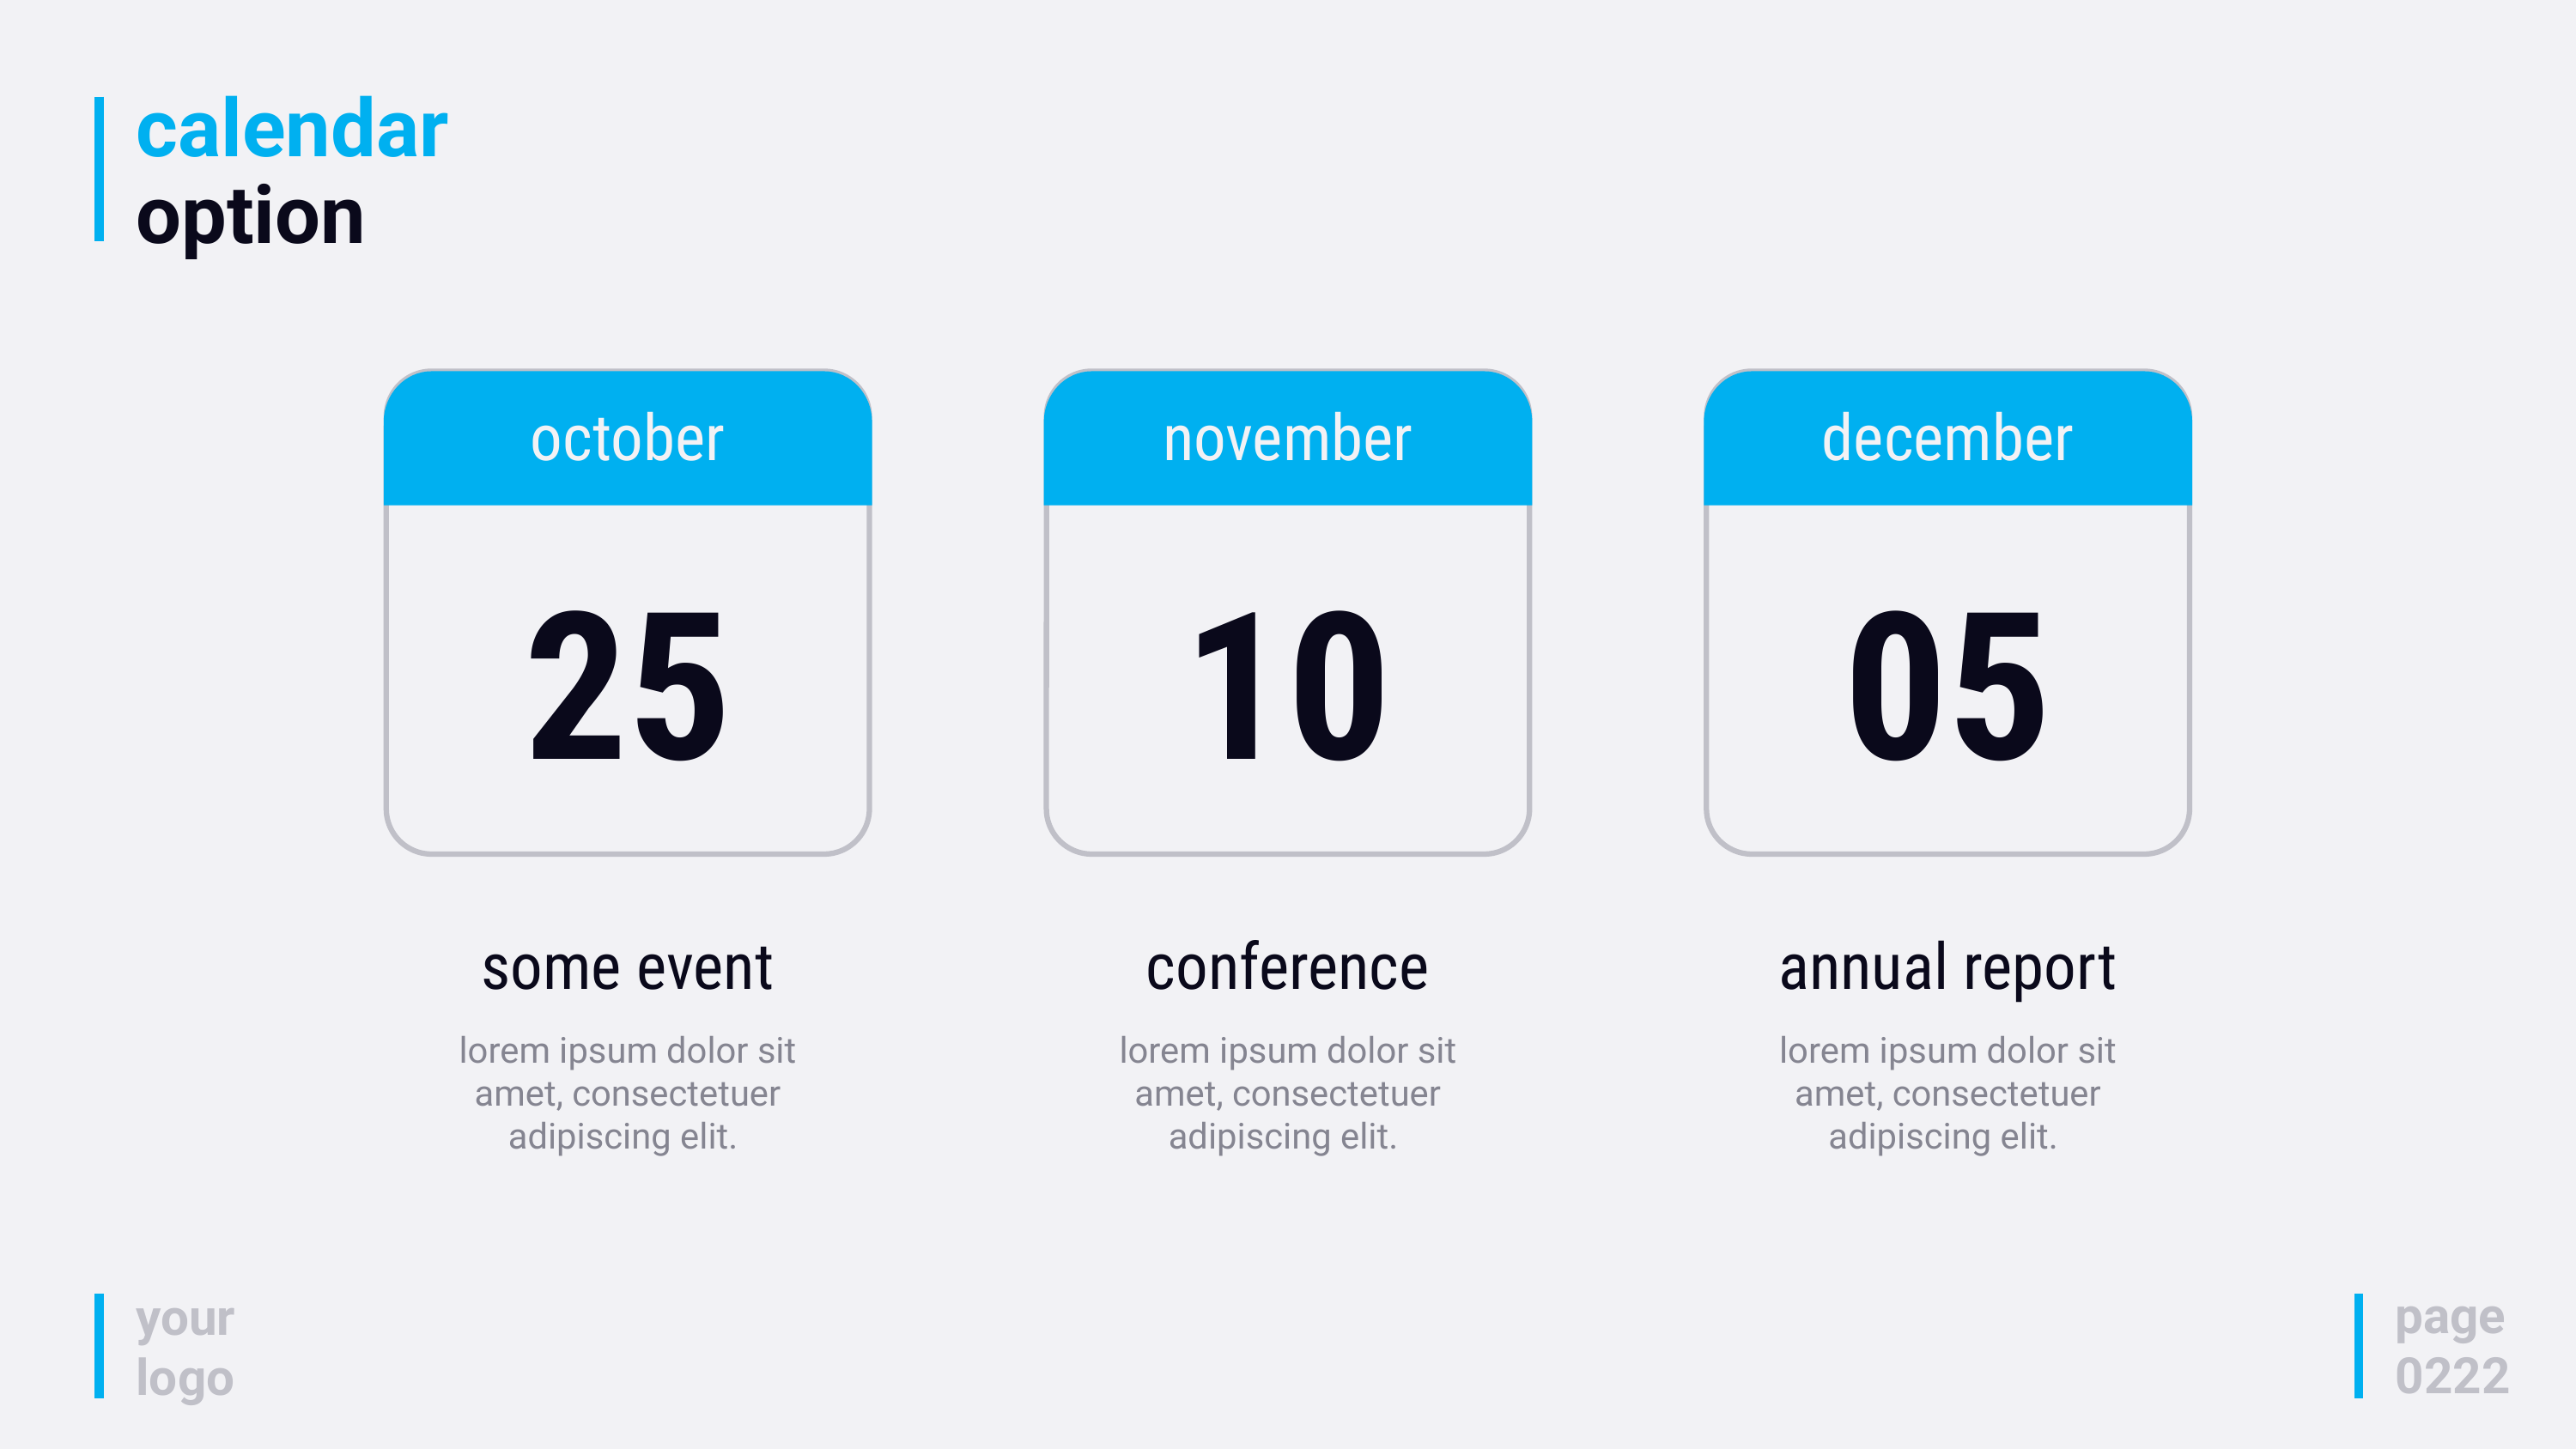

# calendar option

october
25
some event
lorem ipsum dolor sit amet, consectetuer adipiscing elit.

november
10
conference
lorem ipsum dolor sit amet, consectetuer adipiscing elit.

december
05
annual report
lorem ipsum dolor sit amet, consectetuer adipiscing elit.
page
0222